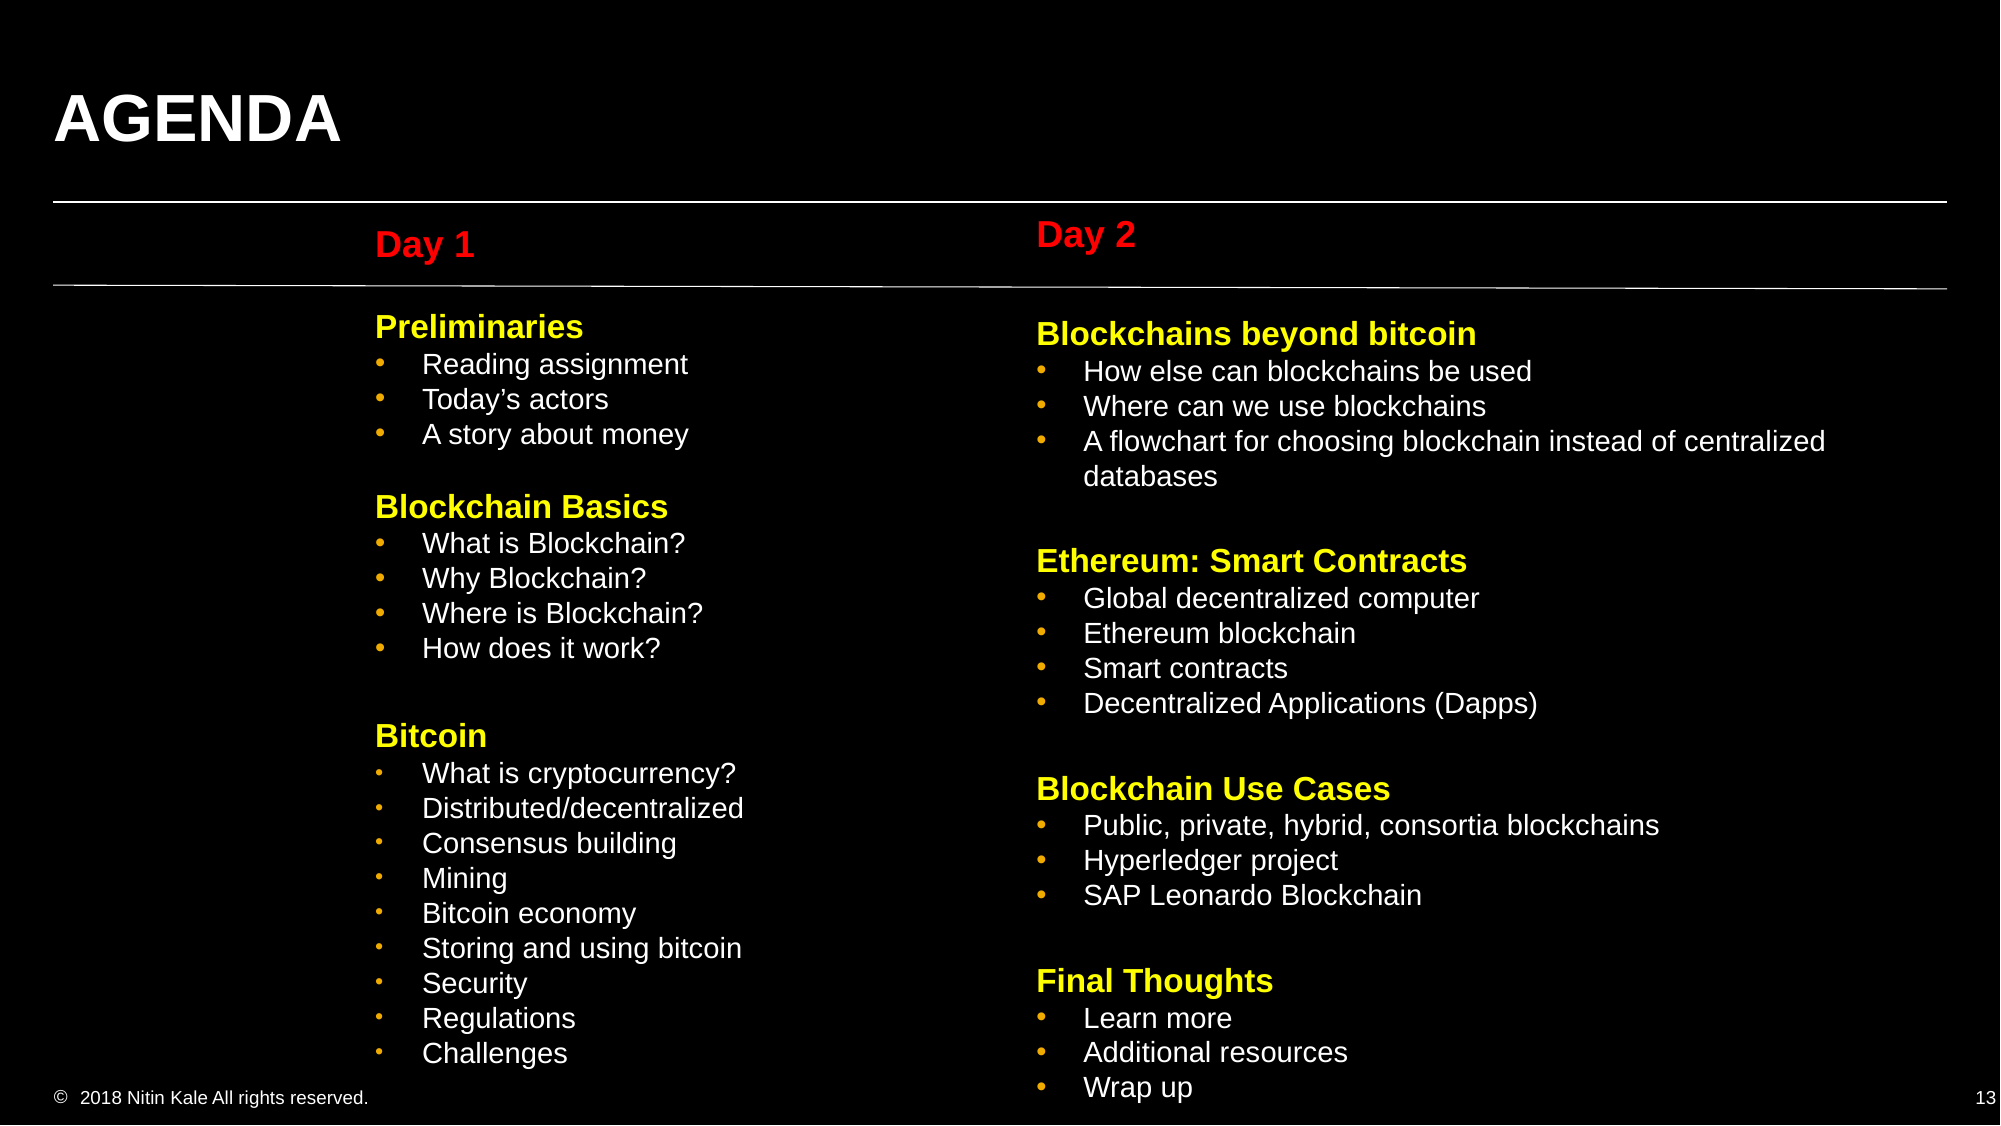

# AGENDA
Day 2

Blockchains beyond bitcoin
How else can blockchains be used
Where can we use blockchains
A flowchart for choosing blockchain instead of centralized databases

Ethereum: Smart Contracts
Global decentralized computer
Ethereum blockchain
Smart contracts
Decentralized Applications (Dapps)

Blockchain Use Cases
Public, private, hybrid, consortia blockchains
Hyperledger project
SAP Leonardo Blockchain

Final Thoughts
Learn more
Additional resources
Wrap up

Day 1

Preliminaries
Reading assignment
Today’s actors
A story about money

Blockchain Basics
What is Blockchain?
Why Blockchain?
Where is Blockchain?
How does it work?
Bitcoin
What is cryptocurrency?
Distributed/decentralized
Consensus building
Mining
Bitcoin economy
Storing and using bitcoin
Security
Regulations
Challenges